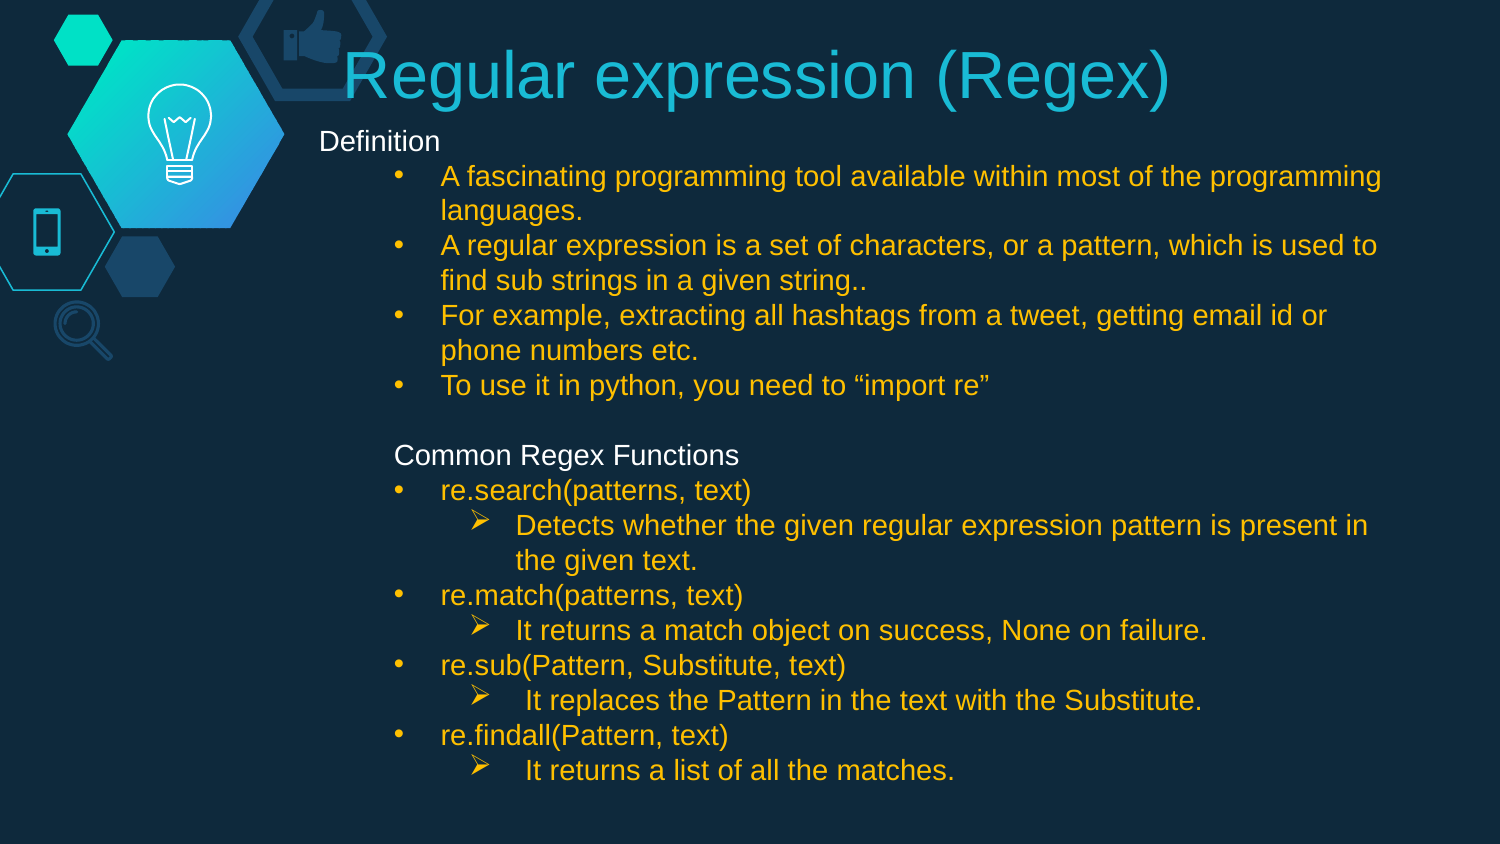

# Regular expression (Regex)

Definition
A fascinating programming tool available within most of the programming languages.
A regular expression is a set of characters, or a pattern, which is used to find sub strings in a given string..
For example, extracting all hashtags from a tweet, getting email id or phone numbers etc.
To use it in python, you need to “import re”

Common Regex Functions
re.search(patterns, text)
Detects whether the given regular expression pattern is present in the given text.
re.match(patterns, text)
It returns a match object on success, None on failure.
re.sub(Pattern, Substitute, text)
It replaces the Pattern in the text with the Substitute.
re.findall(Pattern, text)
It returns a list of all the matches.